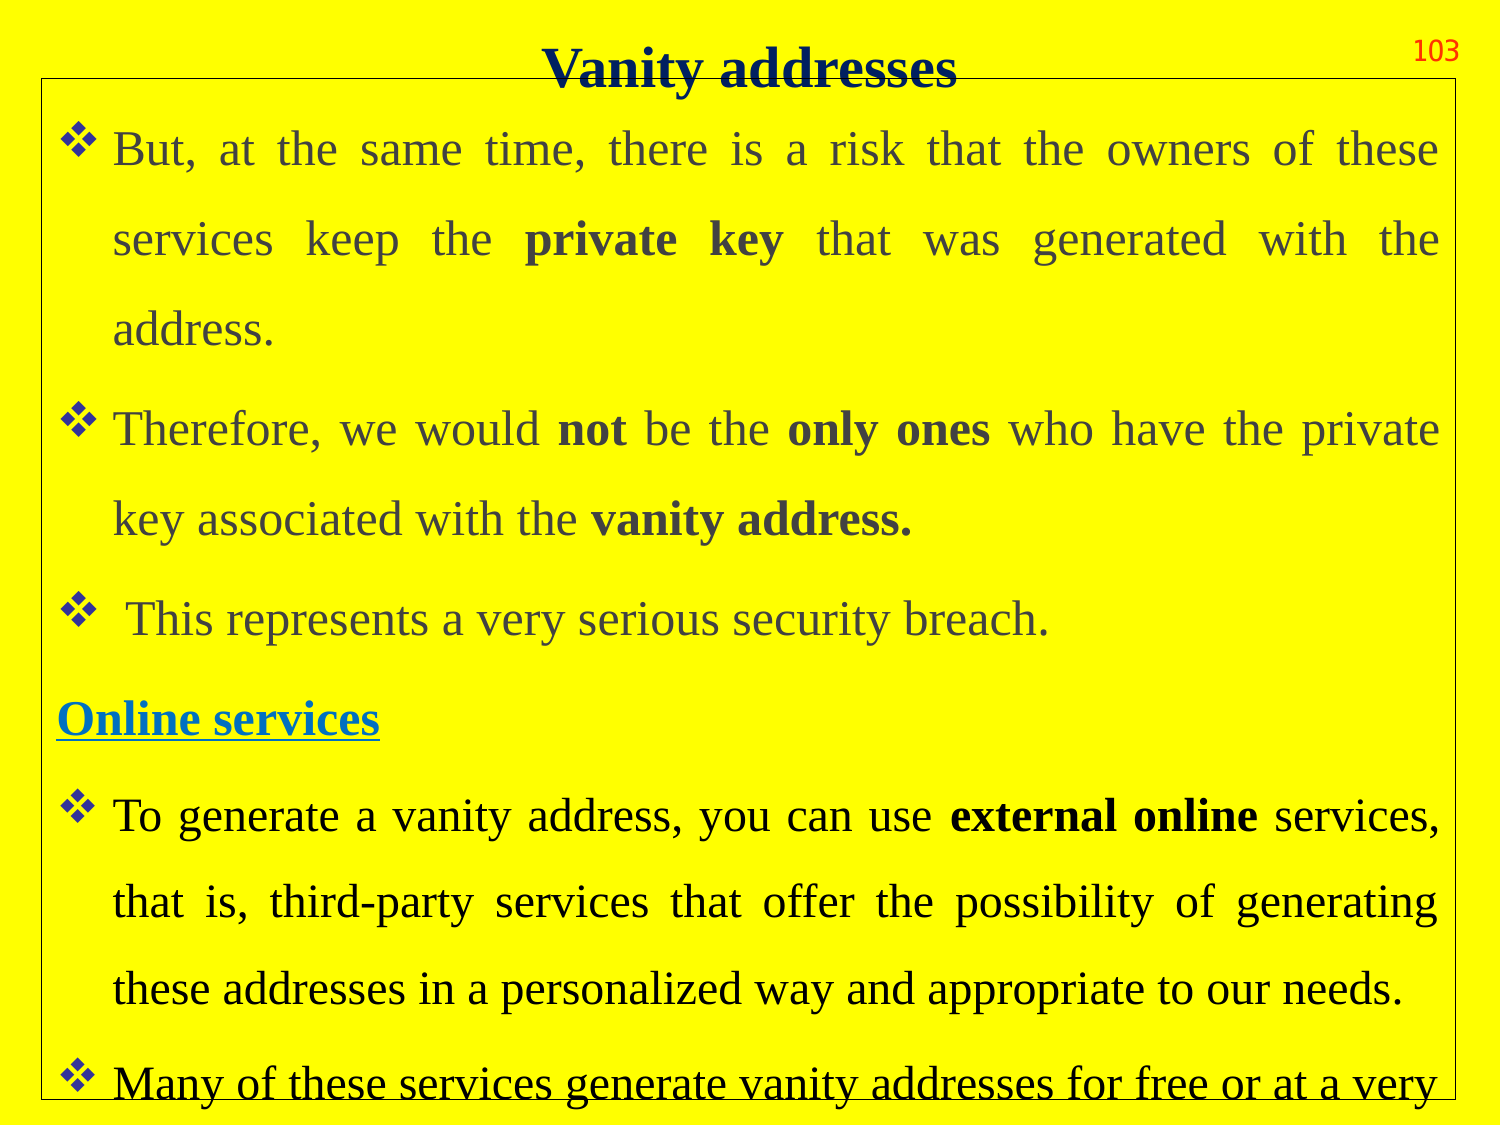

# Vanity addresses
103
But, at the same time, there is a risk that the owners of these services keep the private key that was generated with the address.
Therefore, we would not be the only ones who have the private key associated with the vanity address.
 This represents a very serious security breach.
Online services
To generate a vanity address, you can use external online services, that is, third-party services that offer the possibility of generating these addresses in a personalized way and appropriate to our needs.
Many of these services generate vanity addresses for free or at a very low cost.

However, as already mentioned above, letting a third party get involved in generating your address that we are going to use is extremely dangerous, it could mean that said user also keeps the private keys associated with the created address and get hold of all money deposited at that address. Do not use this form of generation if not as an educational action.